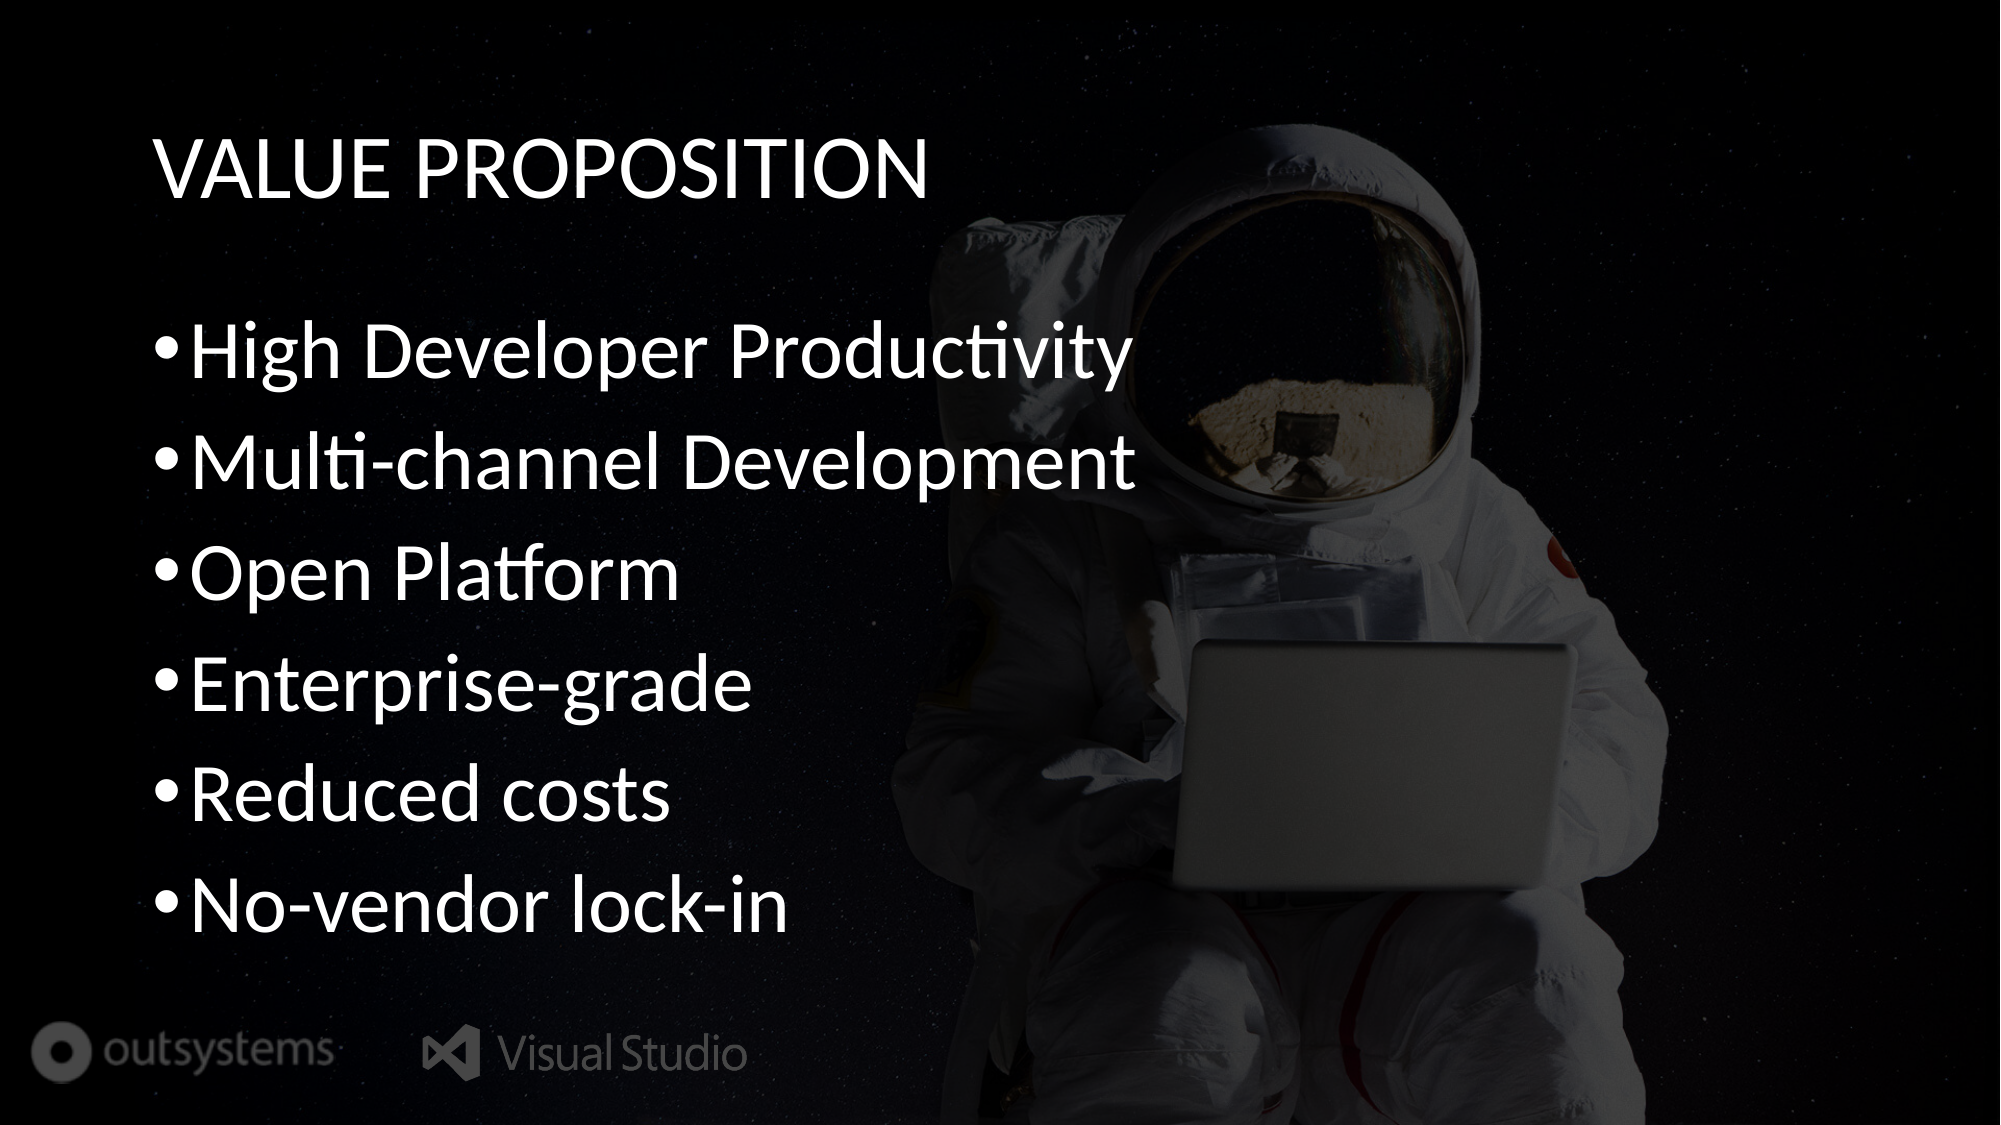

# VALUE PROPOSITION
High Developer Productivity
Multi-channel Development
Open Platform
Enterprise-grade
Reduced costs
No-vendor lock-in